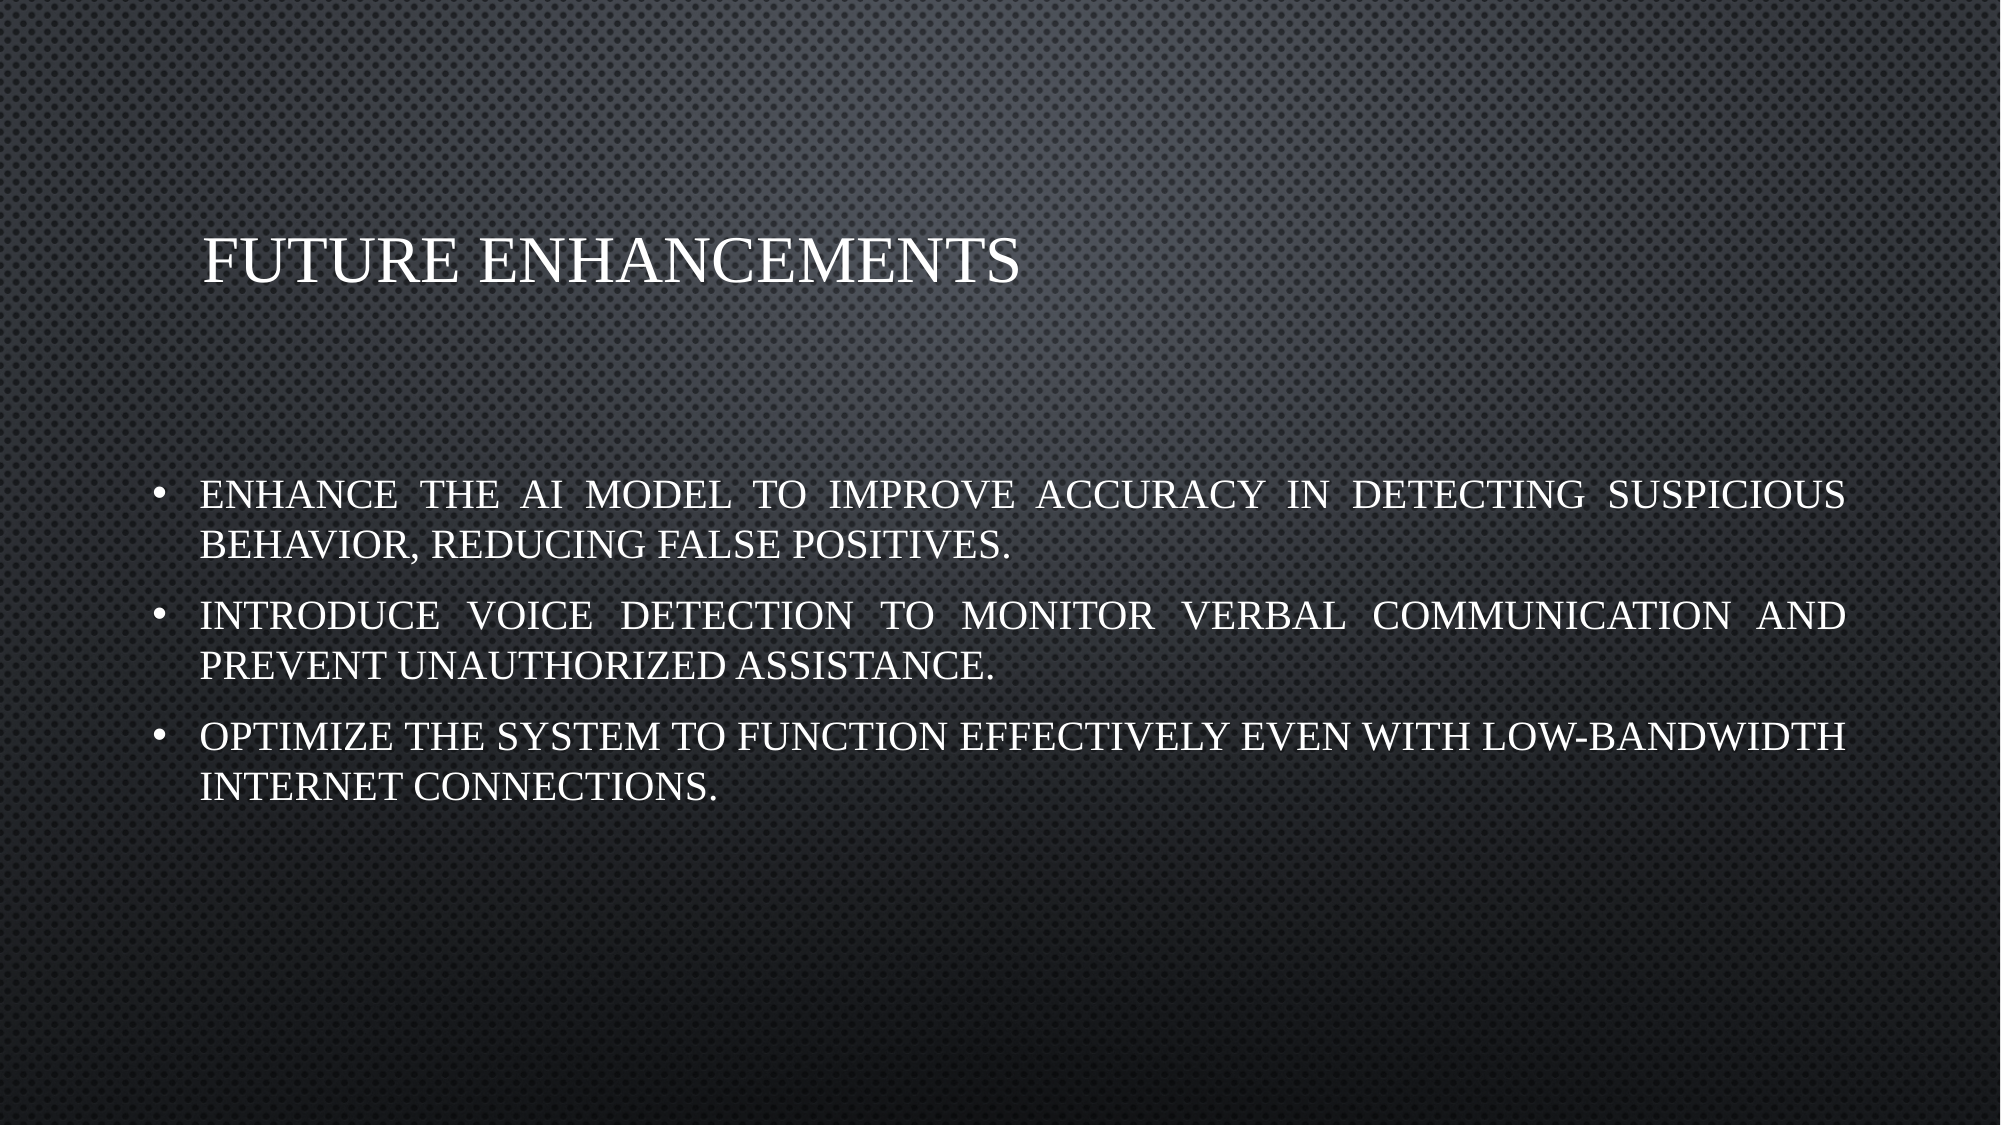

# FUTURE ENHANCEMENTS
Enhance the AI model to improve accuracy in detecting suspicious behavior, reducing false positives.
Introduce voice detection to monitor verbal communication and prevent unauthorized assistance.
Optimize the system to function effectively even with low-bandwidth internet connections.